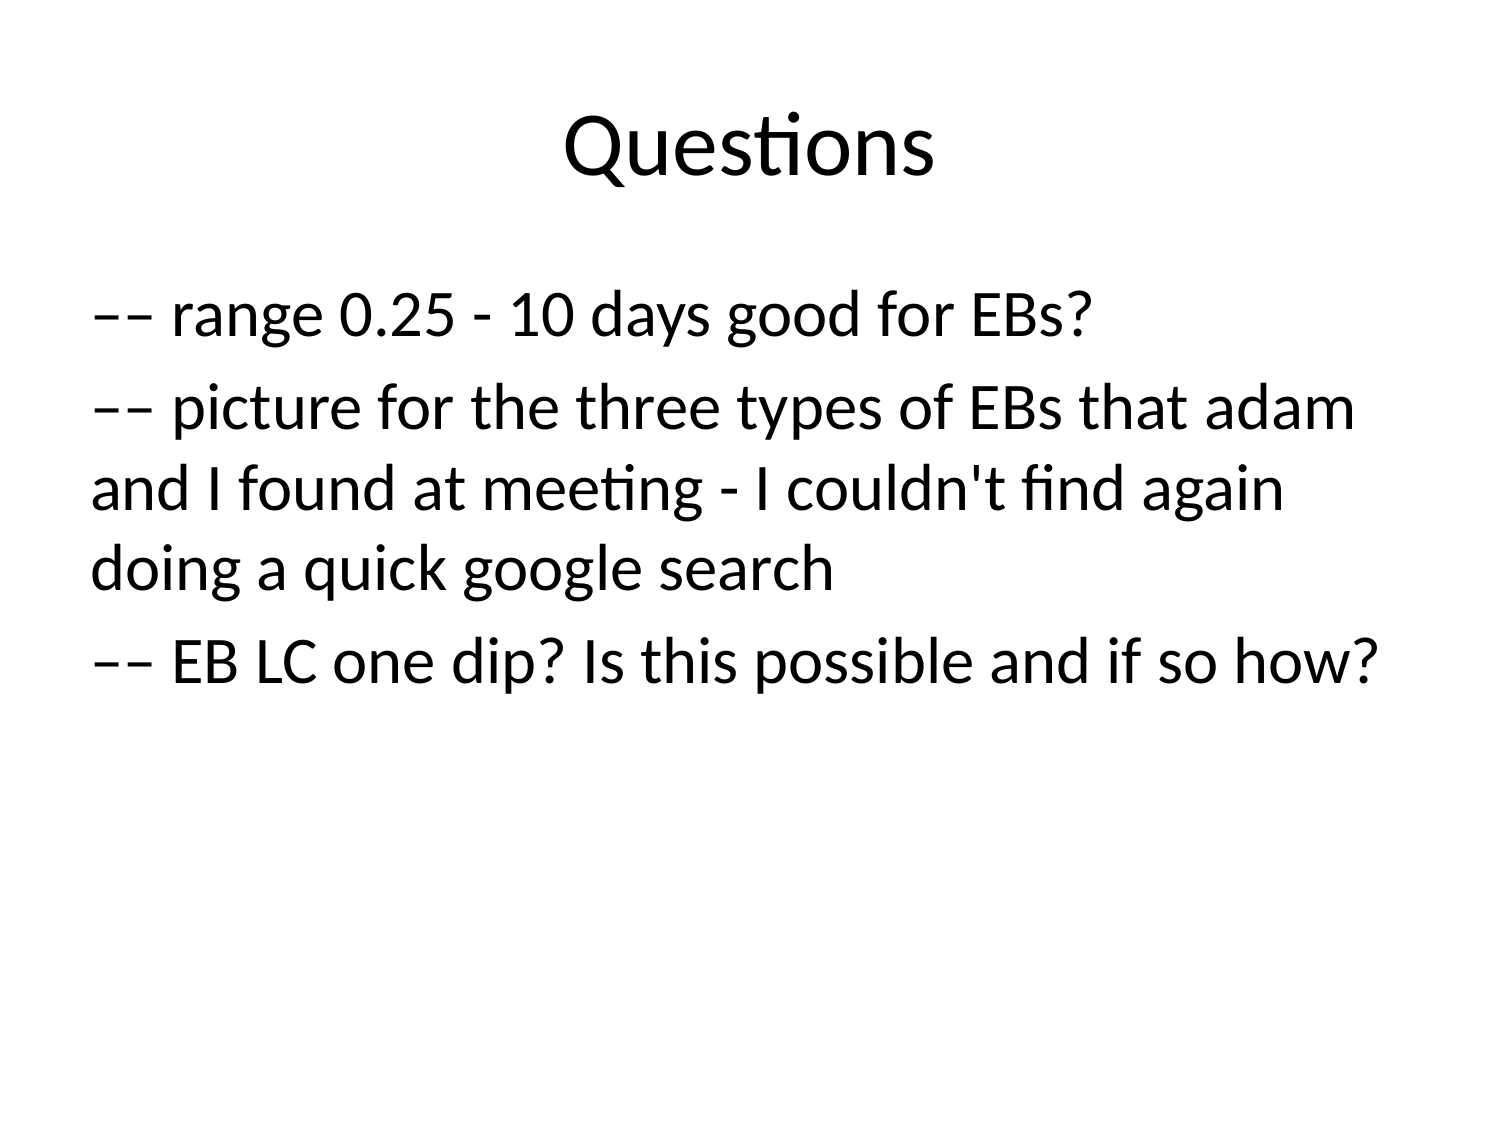

# Questions
–– range 0.25 - 10 days good for EBs?
–– picture for the three types of EBs that adam and I found at meeting - I couldn't find again doing a quick google search
–– EB LC one dip? Is this possible and if so how?